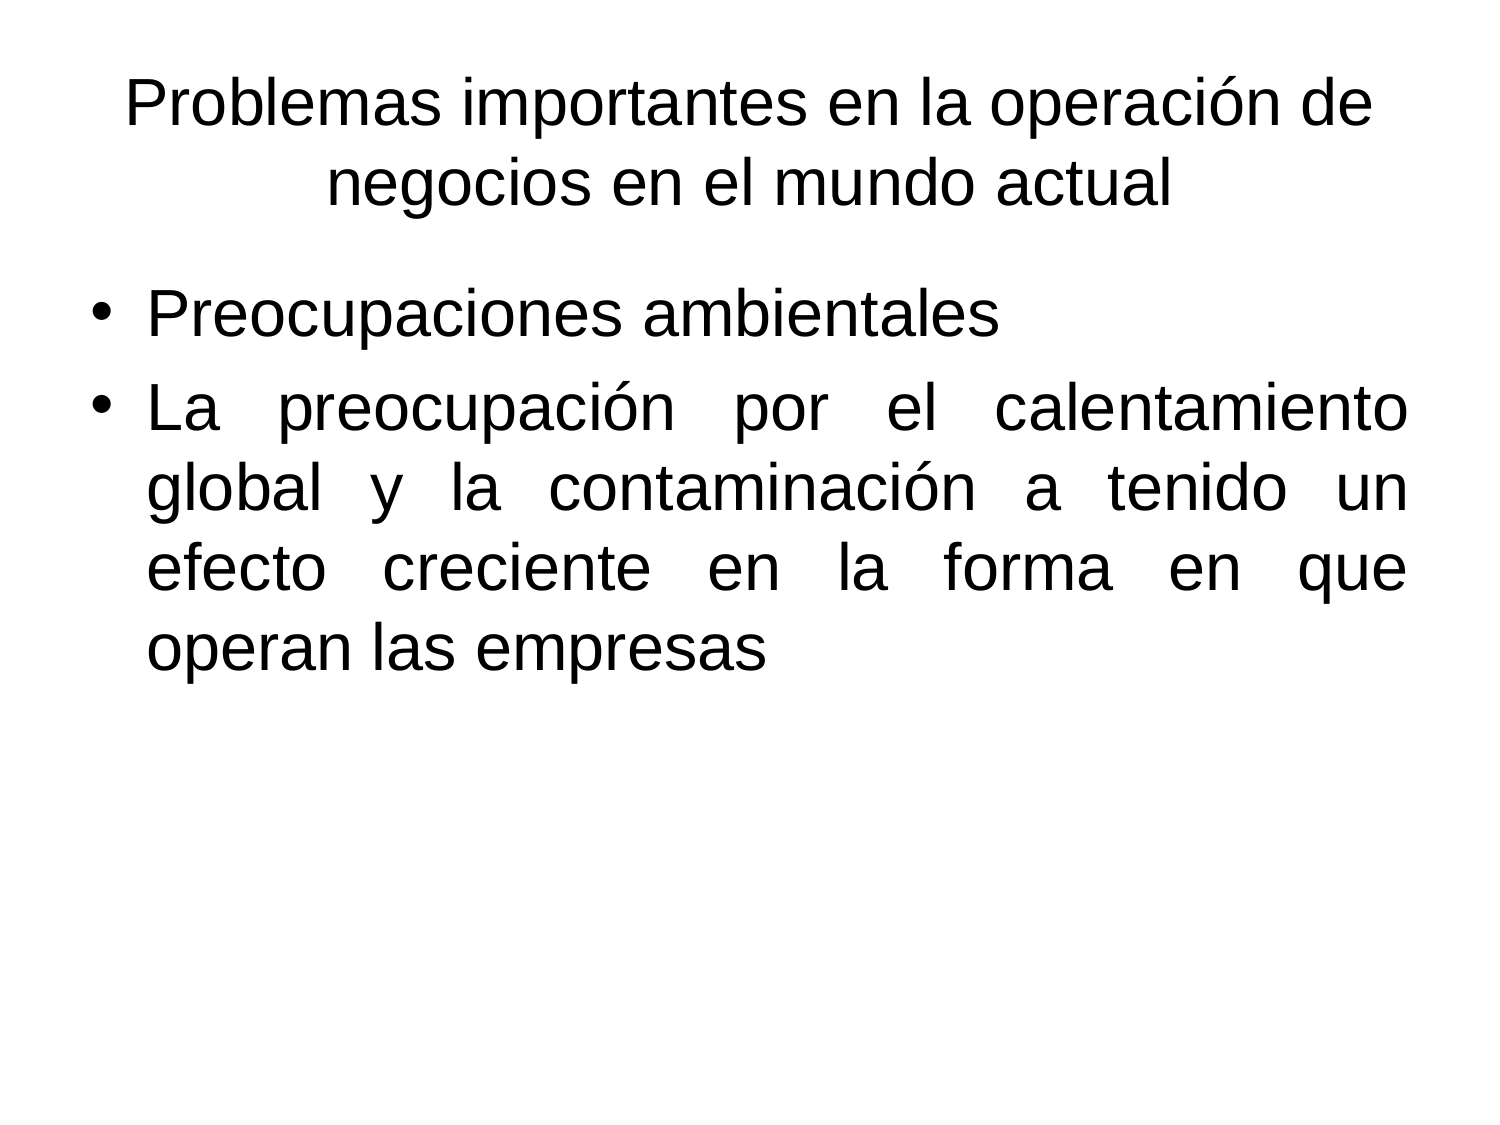

# Problemas importantes en la operación de negocios en el mundo actual
Preocupaciones ambientales
La preocupación por el calentamiento global y la contaminación a tenido un efecto creciente en la forma en que operan las empresas